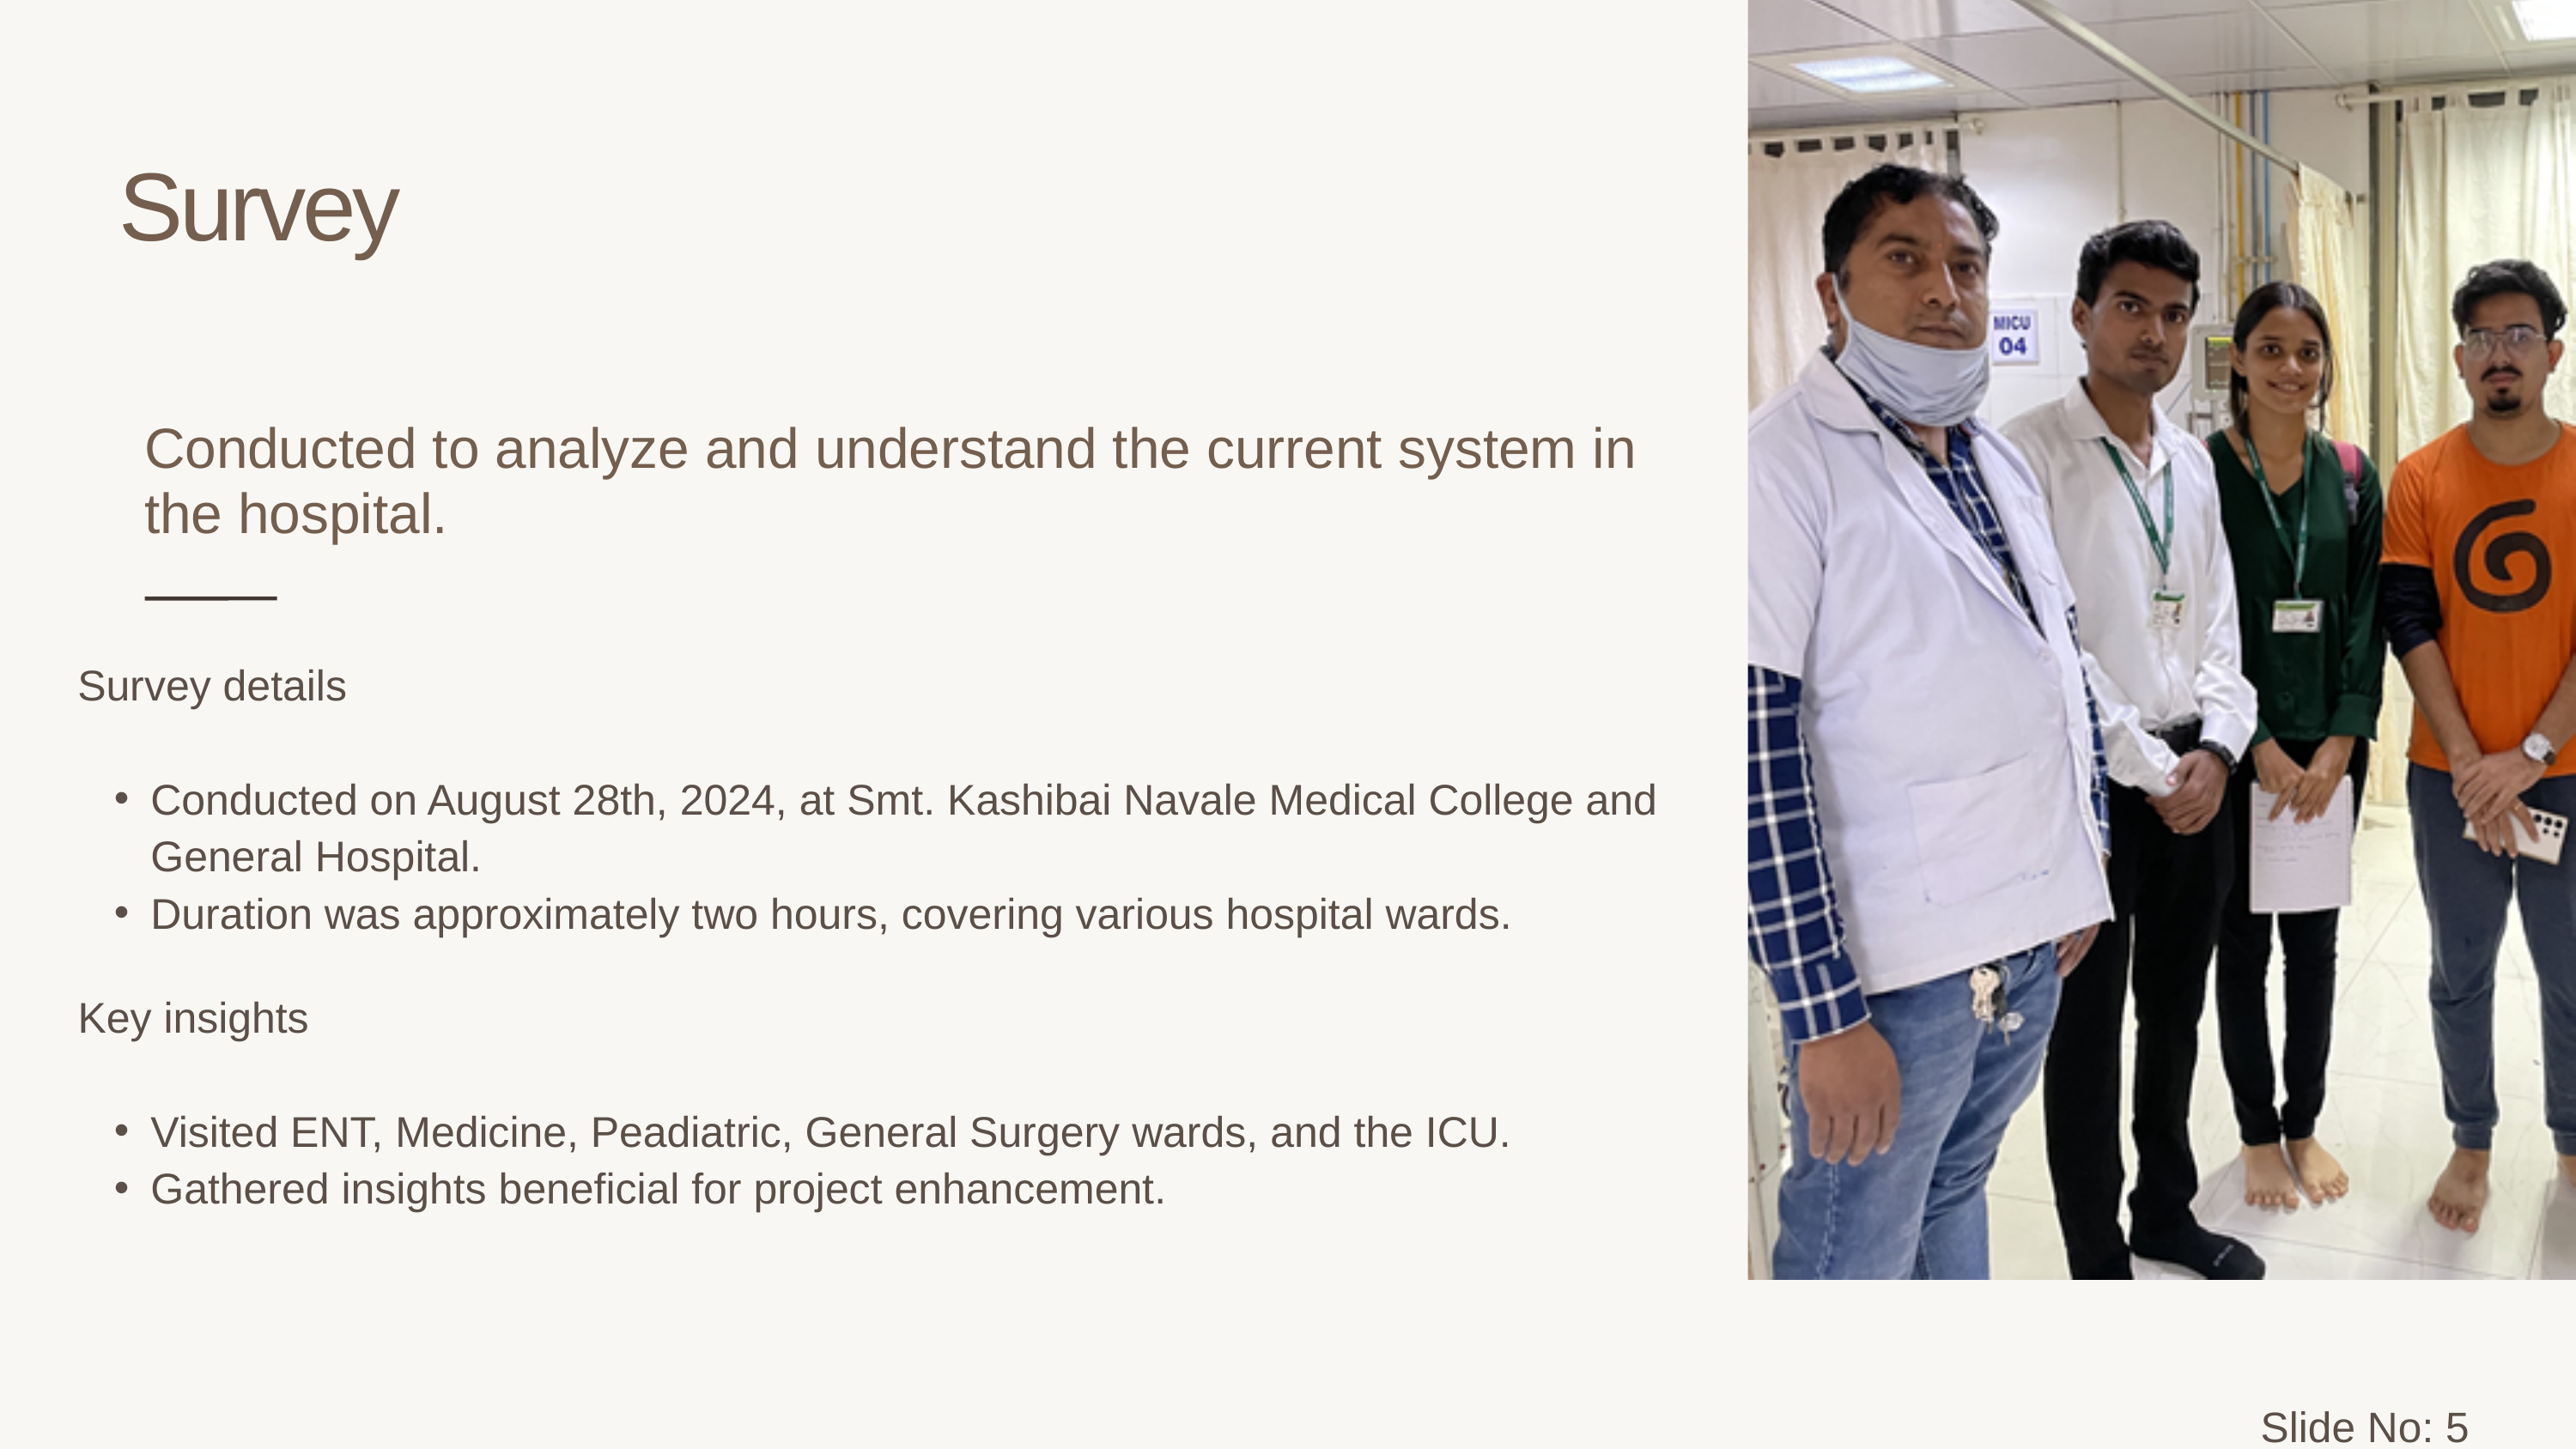

Survey
Conducted to analyze and understand the current system in the hospital.

Survey details

Conducted on August 28th, 2024, at Smt. Kashibai Navale Medical College and General Hospital.
Duration was approximately two hours, covering various hospital wards.

Key insights

Visited ENT, Medicine, Peadiatric, General Surgery wards, and the ICU.
Gathered insights beneficial for project enhancement.

Slide No: 5